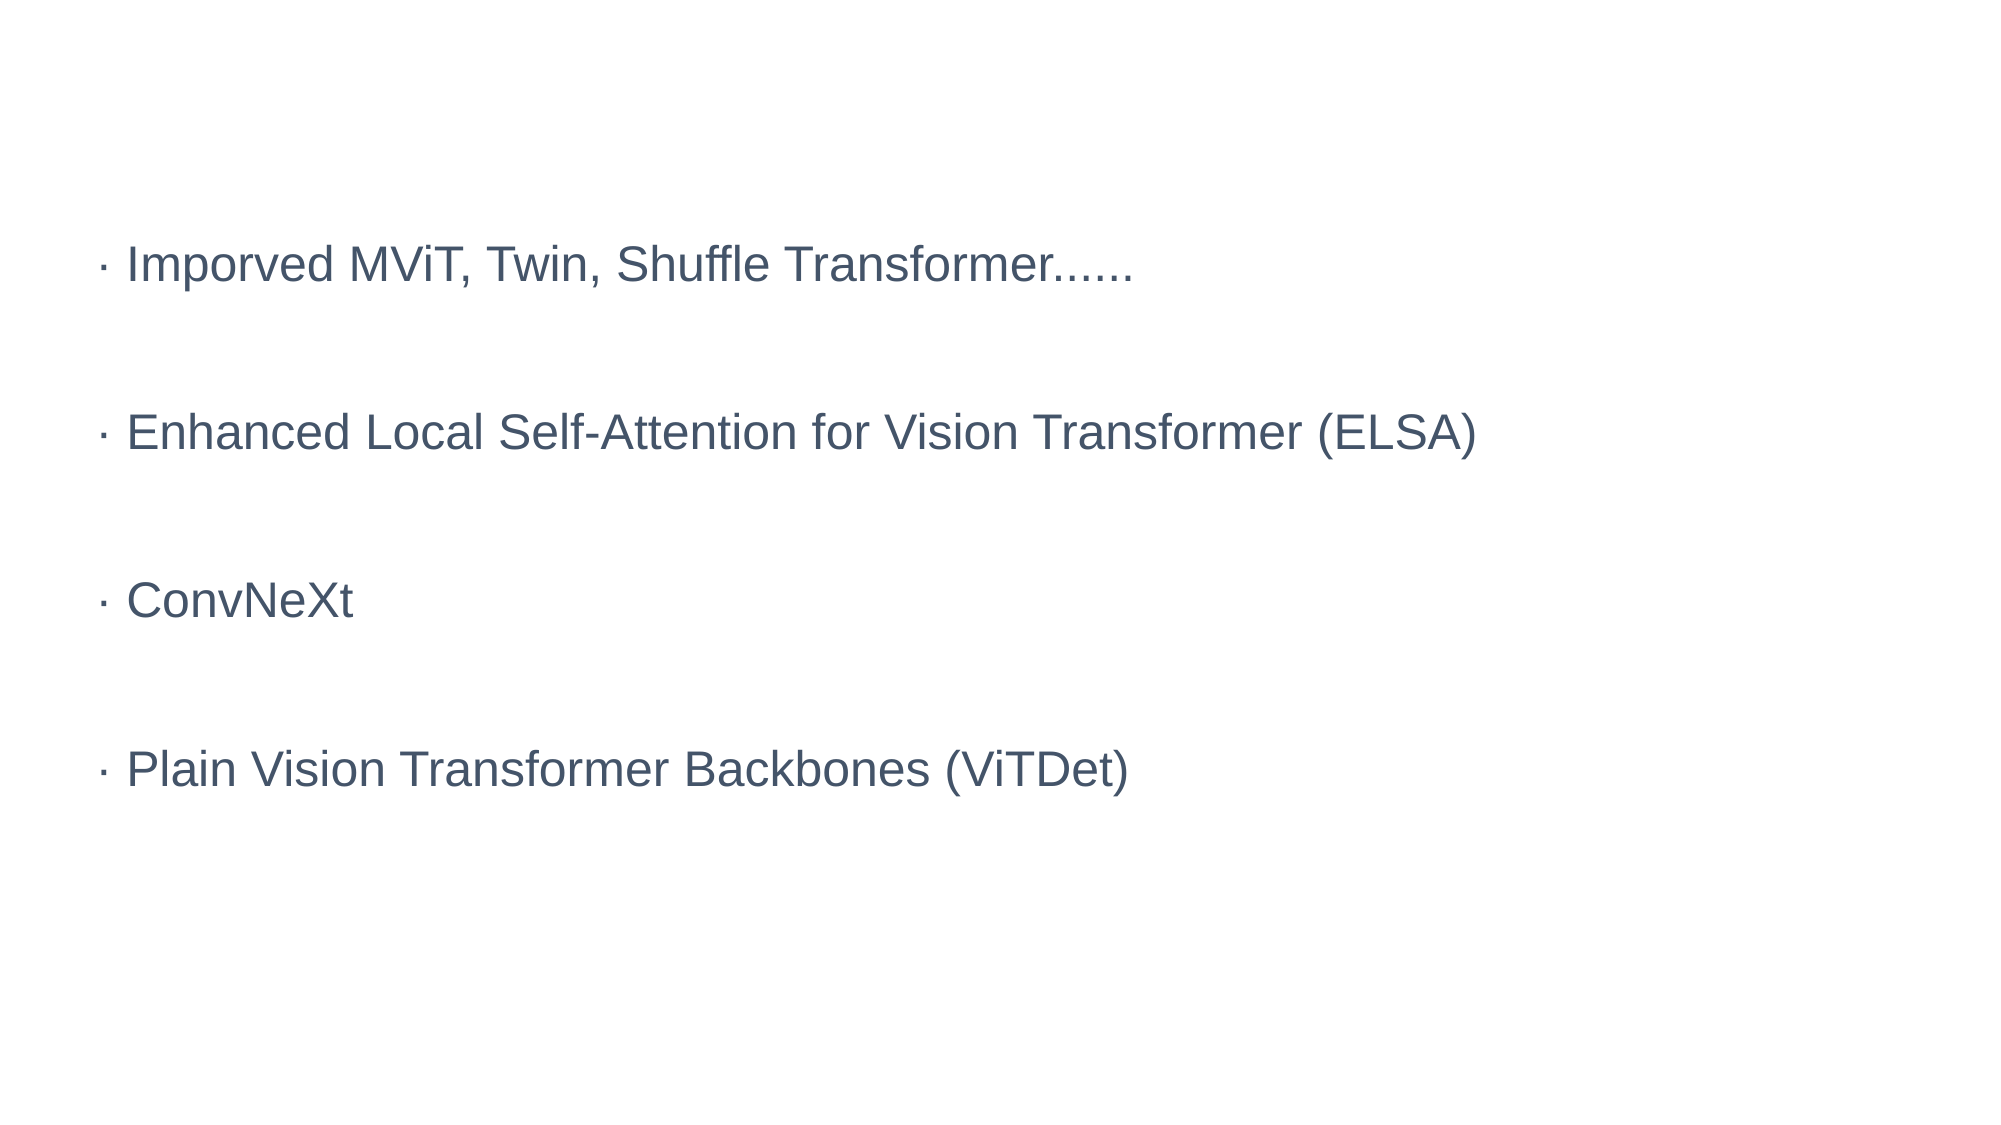

· Imporved MViT, Twin, Shuffle Transformer......
· Enhanced Local Self-Attention for Vision Transformer (ELSA)
· ConvNeXt
· Plain Vision Transformer Backbones (ViTDet)